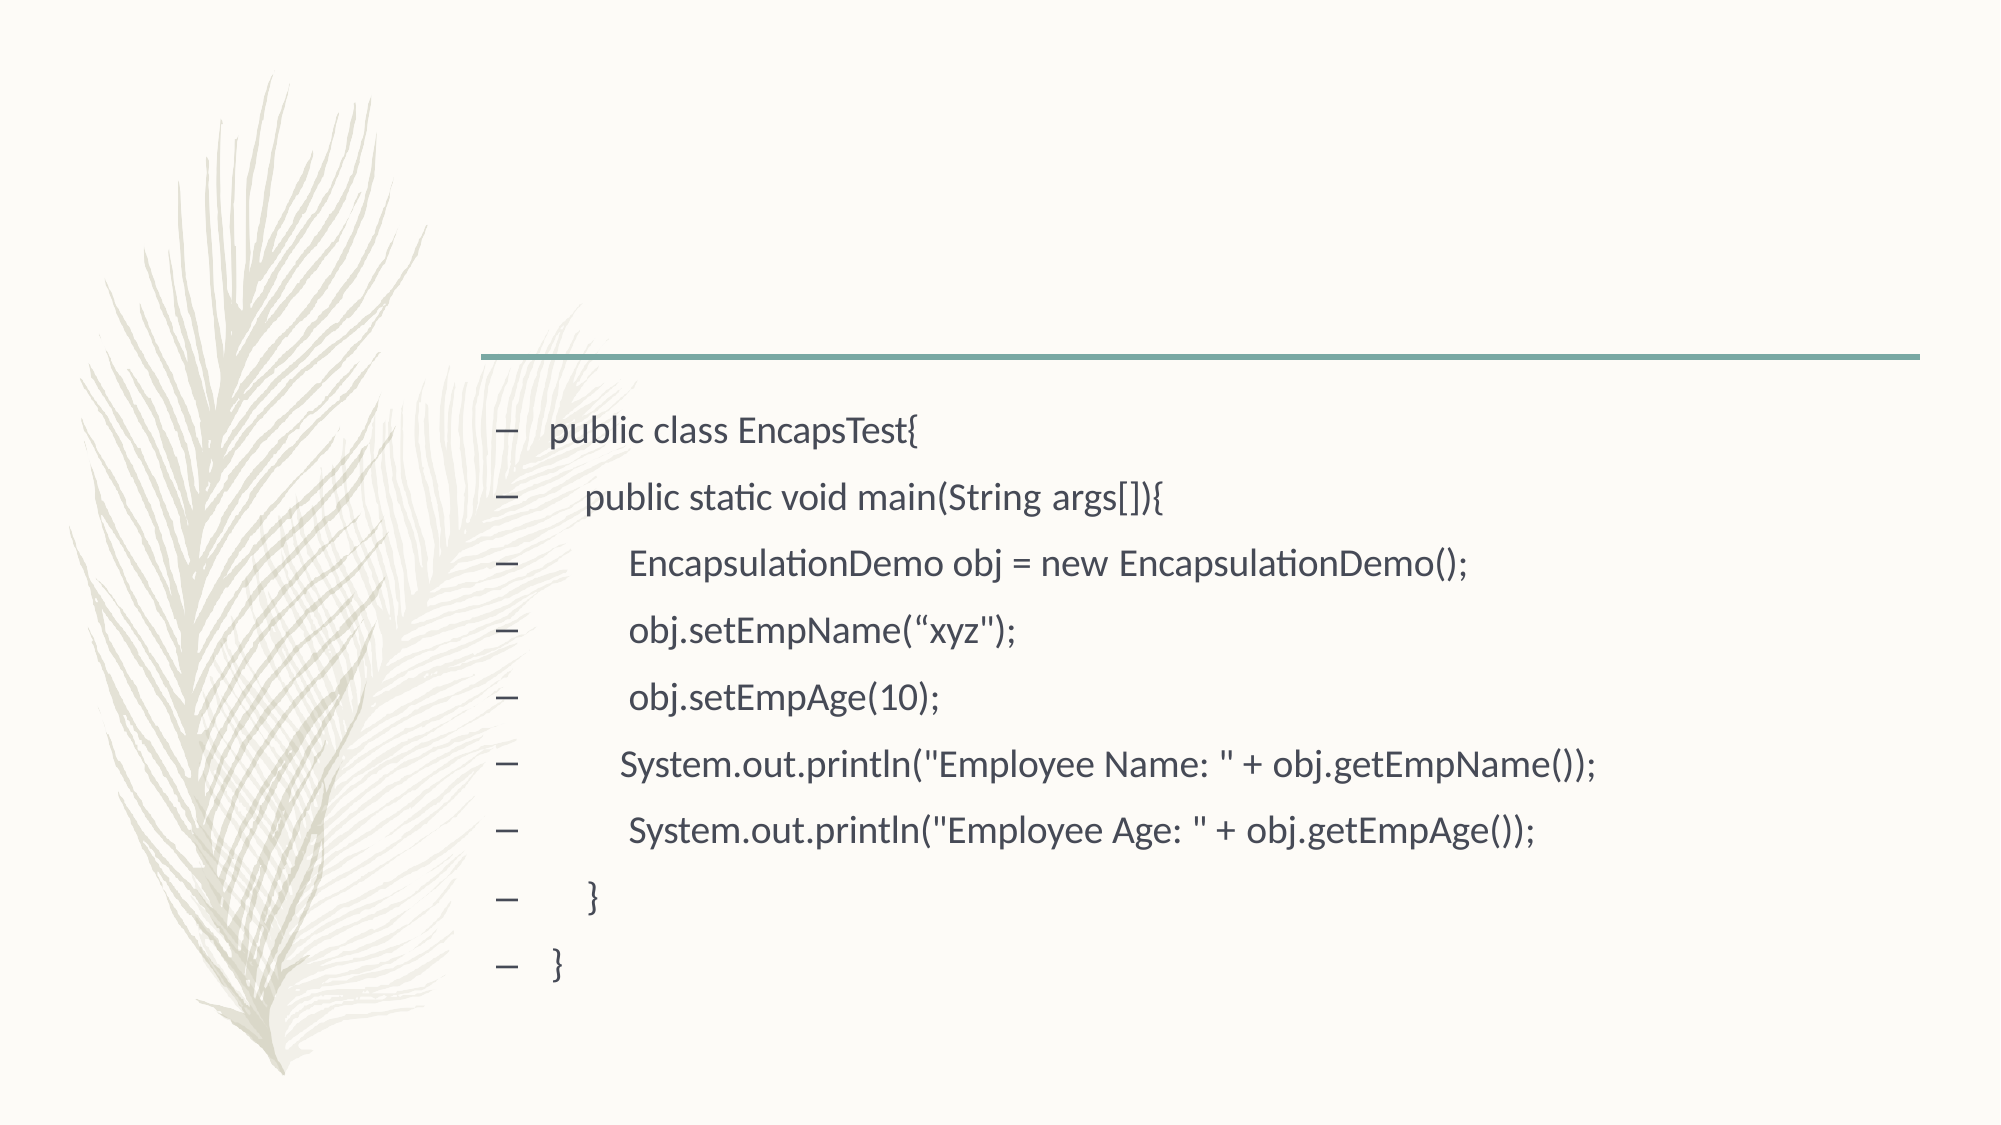

public class EncapsTest{
public static void main(String args[]){
EncapsulationDemo obj = new EncapsulationDemo();
obj.setEmpName(“xyz");
obj.setEmpAge(10);
System.out.println("Employee Name: " + obj.getEmpName());
System.out.println("Employee Age: " + obj.getEmpAge());
–	}
–	}